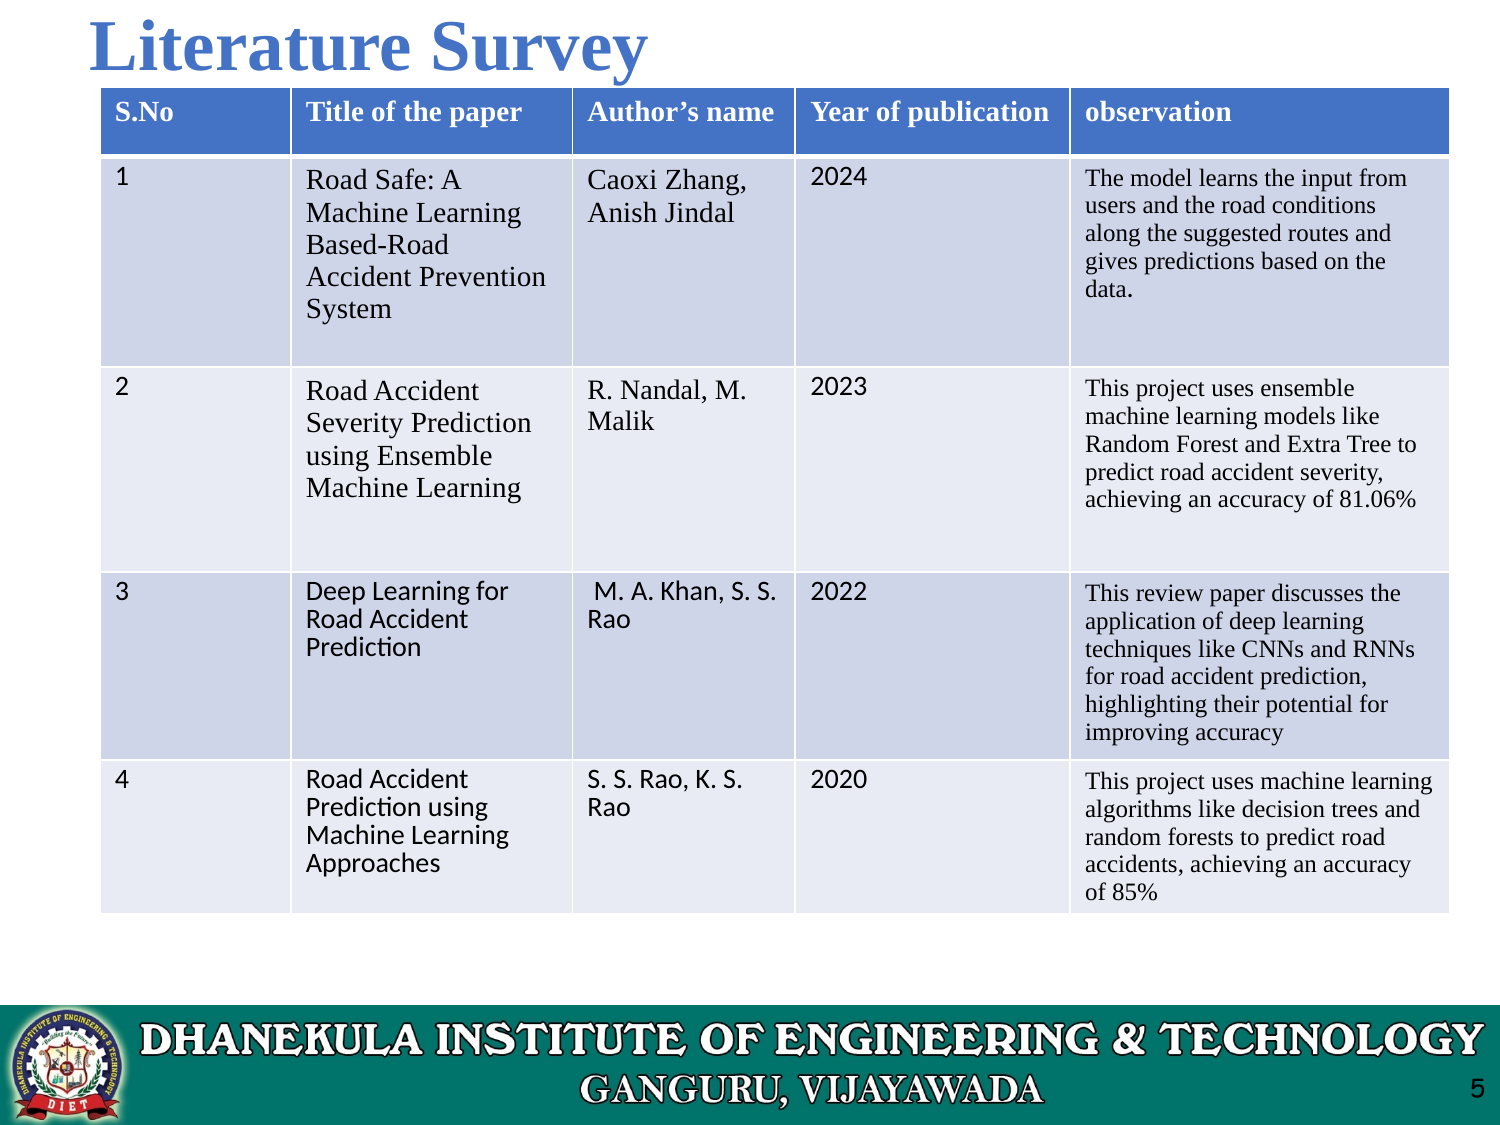

# Literature Survey
| S.No | Title of the paper | Author’s name | Year of publication | observation |
| --- | --- | --- | --- | --- |
| 1 | Road Safe: A Machine Learning Based-Road Accident Prevention System | Caoxi Zhang, Anish Jindal | 2024 | The model learns the input from users and the road conditions along the suggested routes and gives predictions based on the data. |
| 2 | Road Accident Severity Prediction using Ensemble Machine Learning | R. Nandal, M. Malik | 2023 | This project uses ensemble machine learning models like Random Forest and Extra Tree to predict road accident severity, achieving an accuracy of 81.06% |
| 3 | Deep Learning for Road Accident Prediction | M. A. Khan, S. S. Rao | 2022 | This review paper discusses the application of deep learning techniques like CNNs and RNNs for road accident prediction, highlighting their potential for improving accuracy |
| 4 | Road Accident Prediction using Machine Learning Approaches | S. S. Rao, K. S. Rao | 2020 | This project uses machine learning algorithms like decision trees and random forests to predict road accidents, achieving an accuracy of 85% |
5